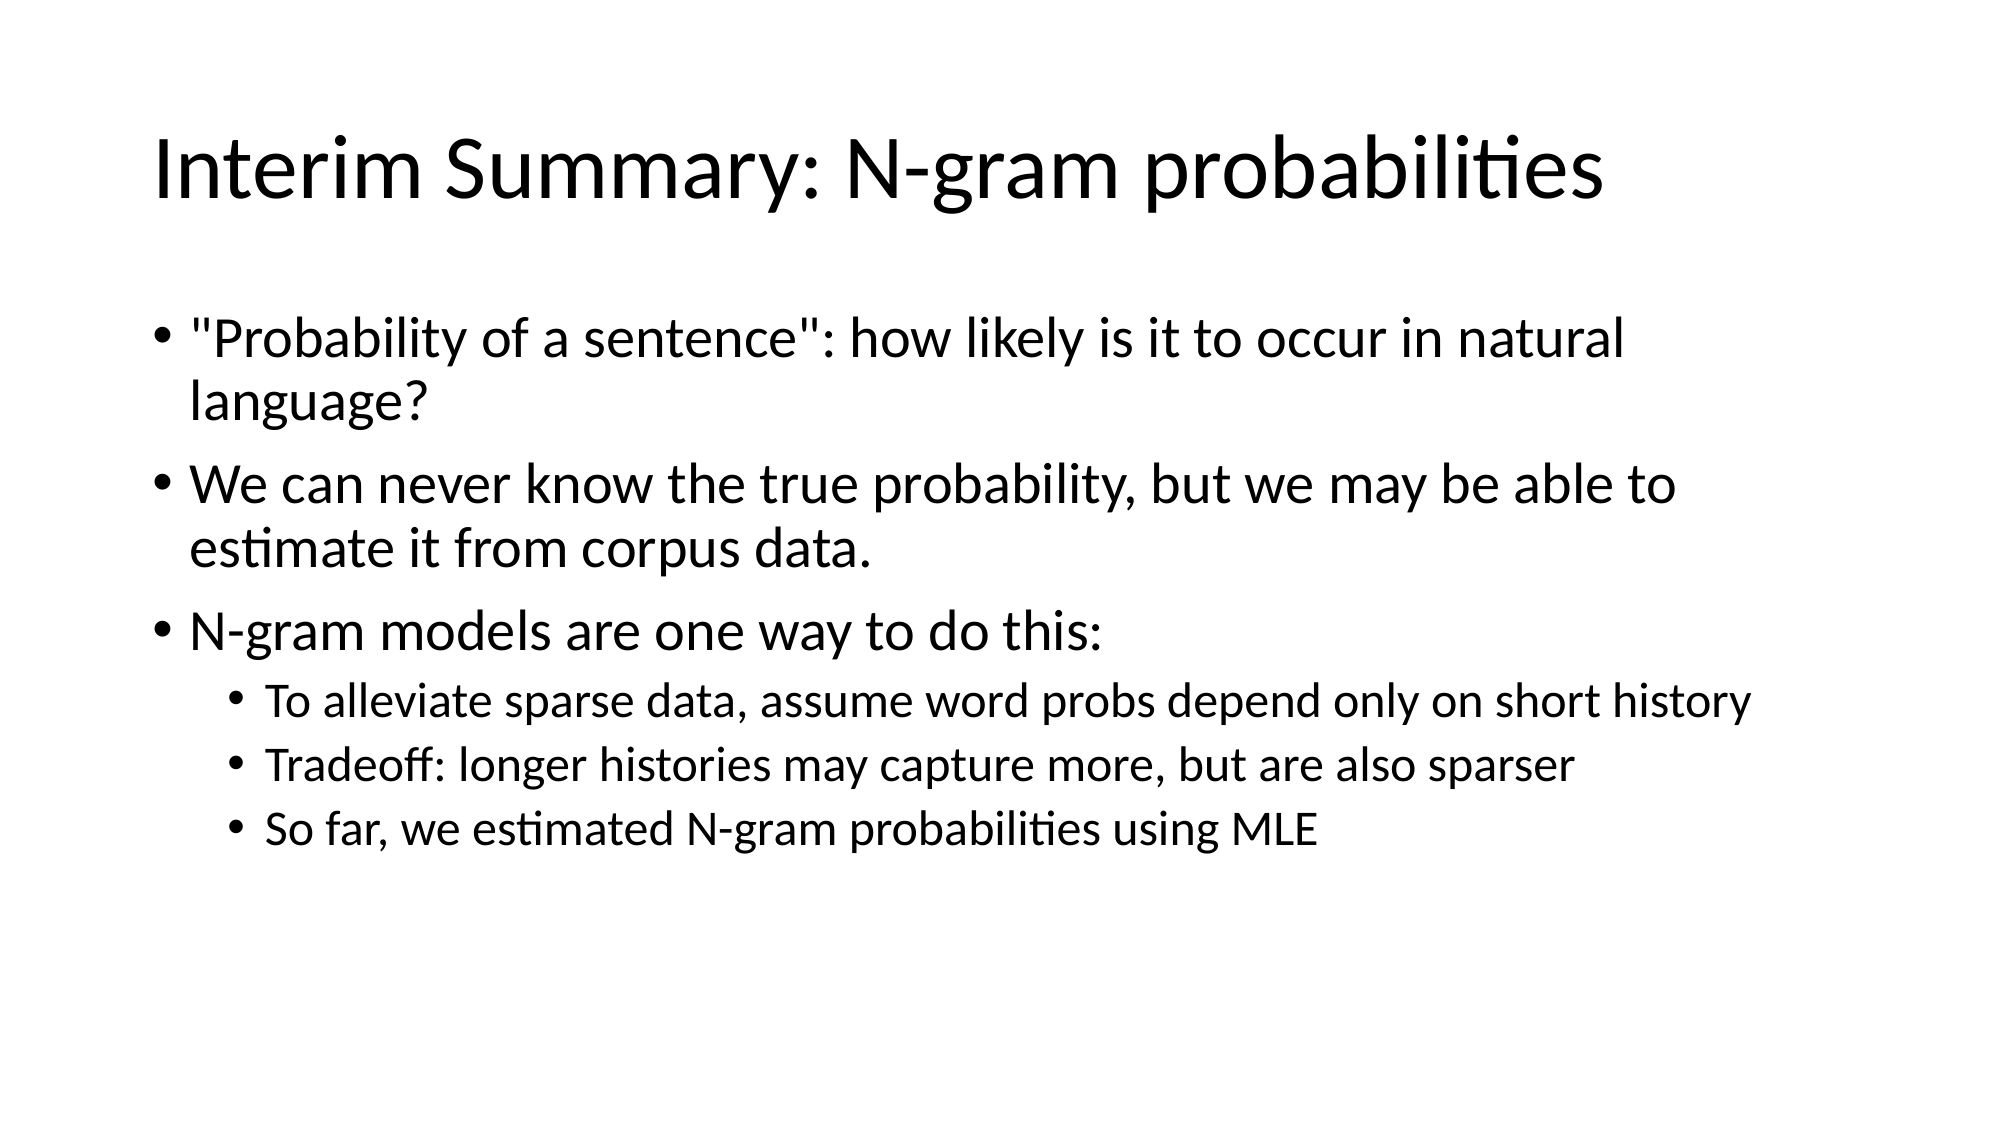

# Interim Summary: N-gram probabilities
"Probability of a sentence": how likely is it to occur in natural language?
We can never know the true probability, but we may be able to estimate it from corpus data.
N-gram models are one way to do this:
To alleviate sparse data, assume word probs depend only on short history
Tradeoff: longer histories may capture more, but are also sparser
So far, we estimated N-gram probabilities using MLE